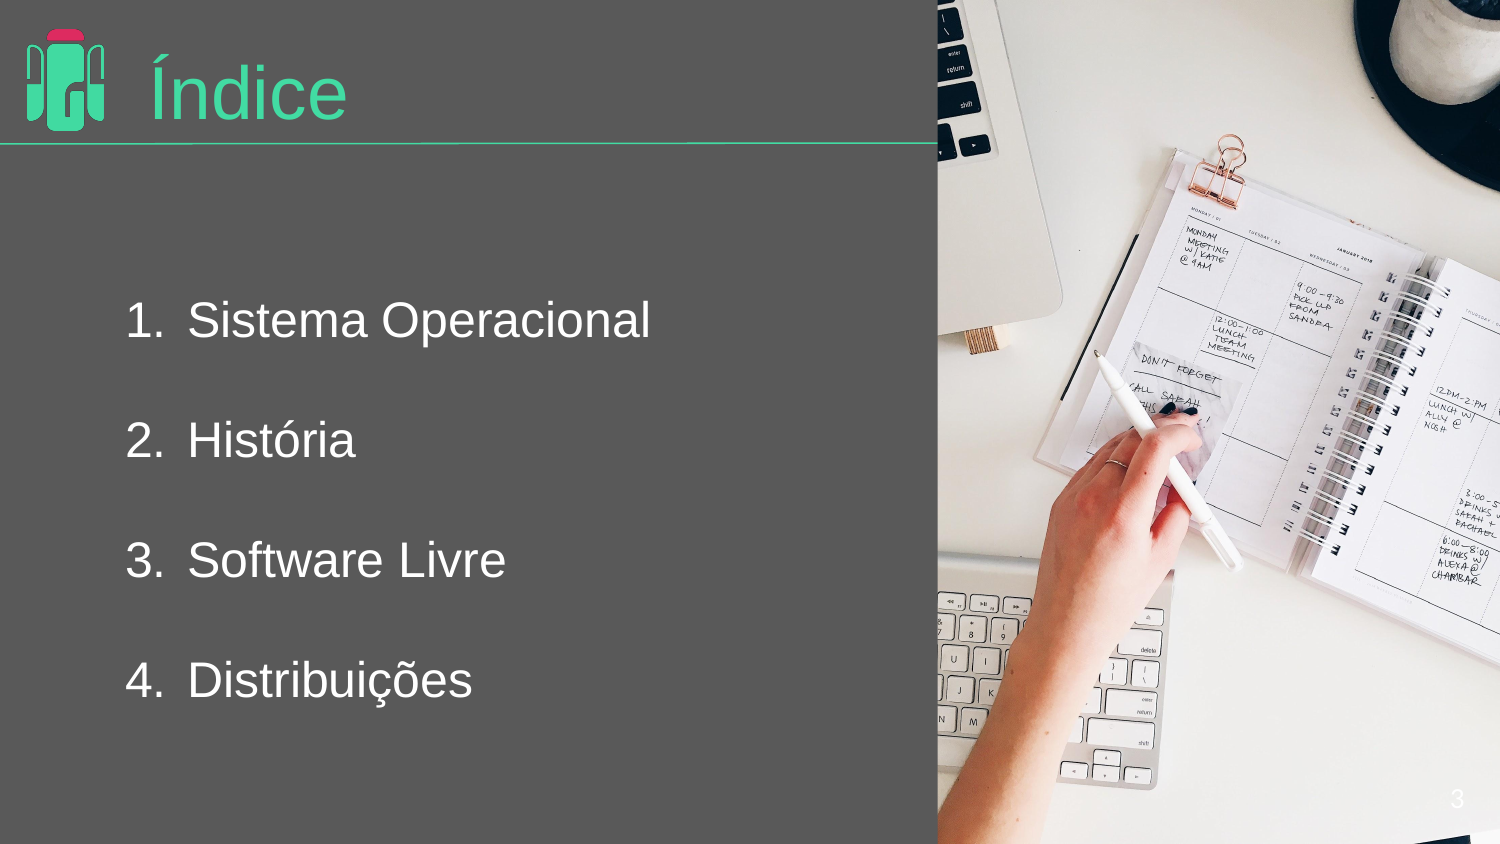

# Índice
Sistema Operacional
História
Software Livre
Distribuições
3